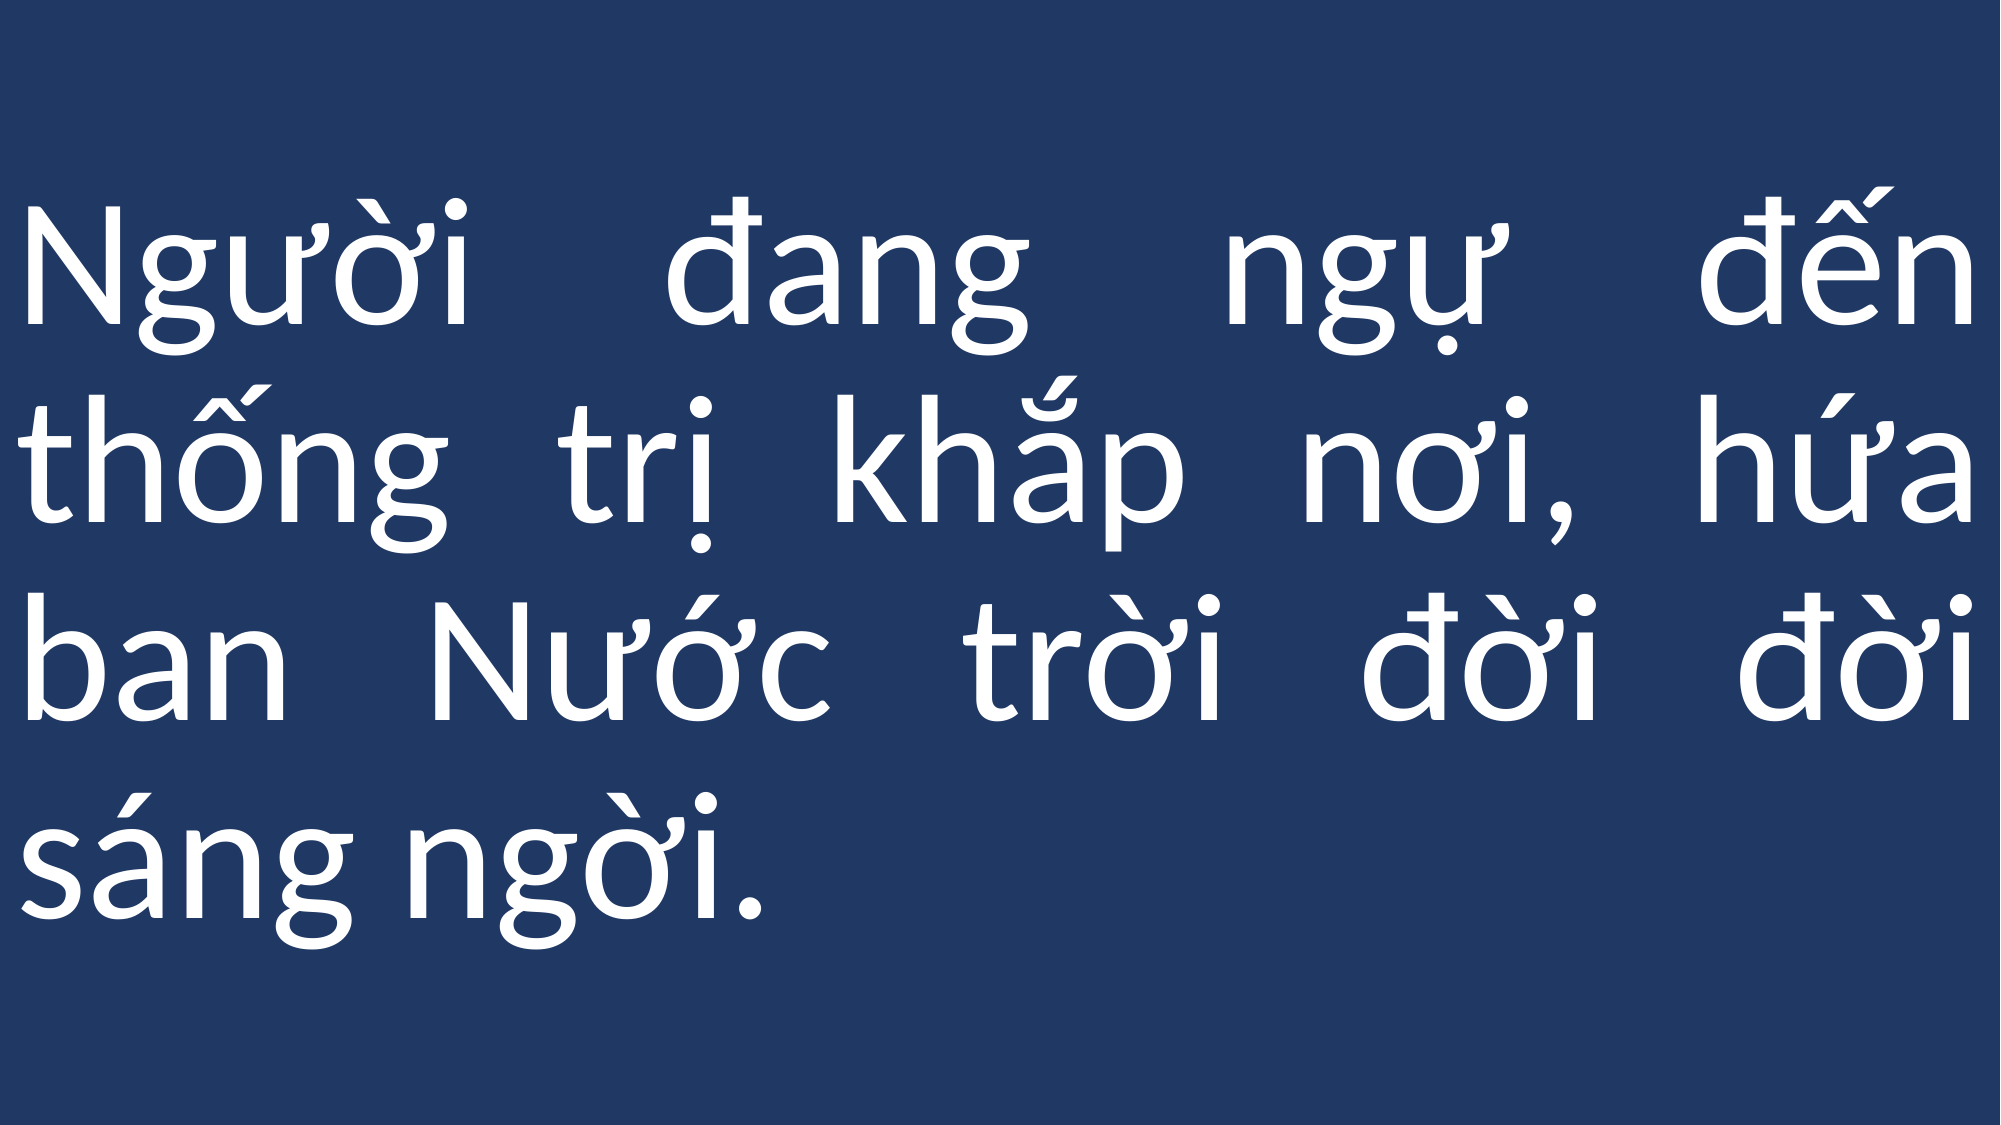

# Người đang ngự đến thống trị khắp nơi, hứa ban Nước trời đời đời sáng ngời.